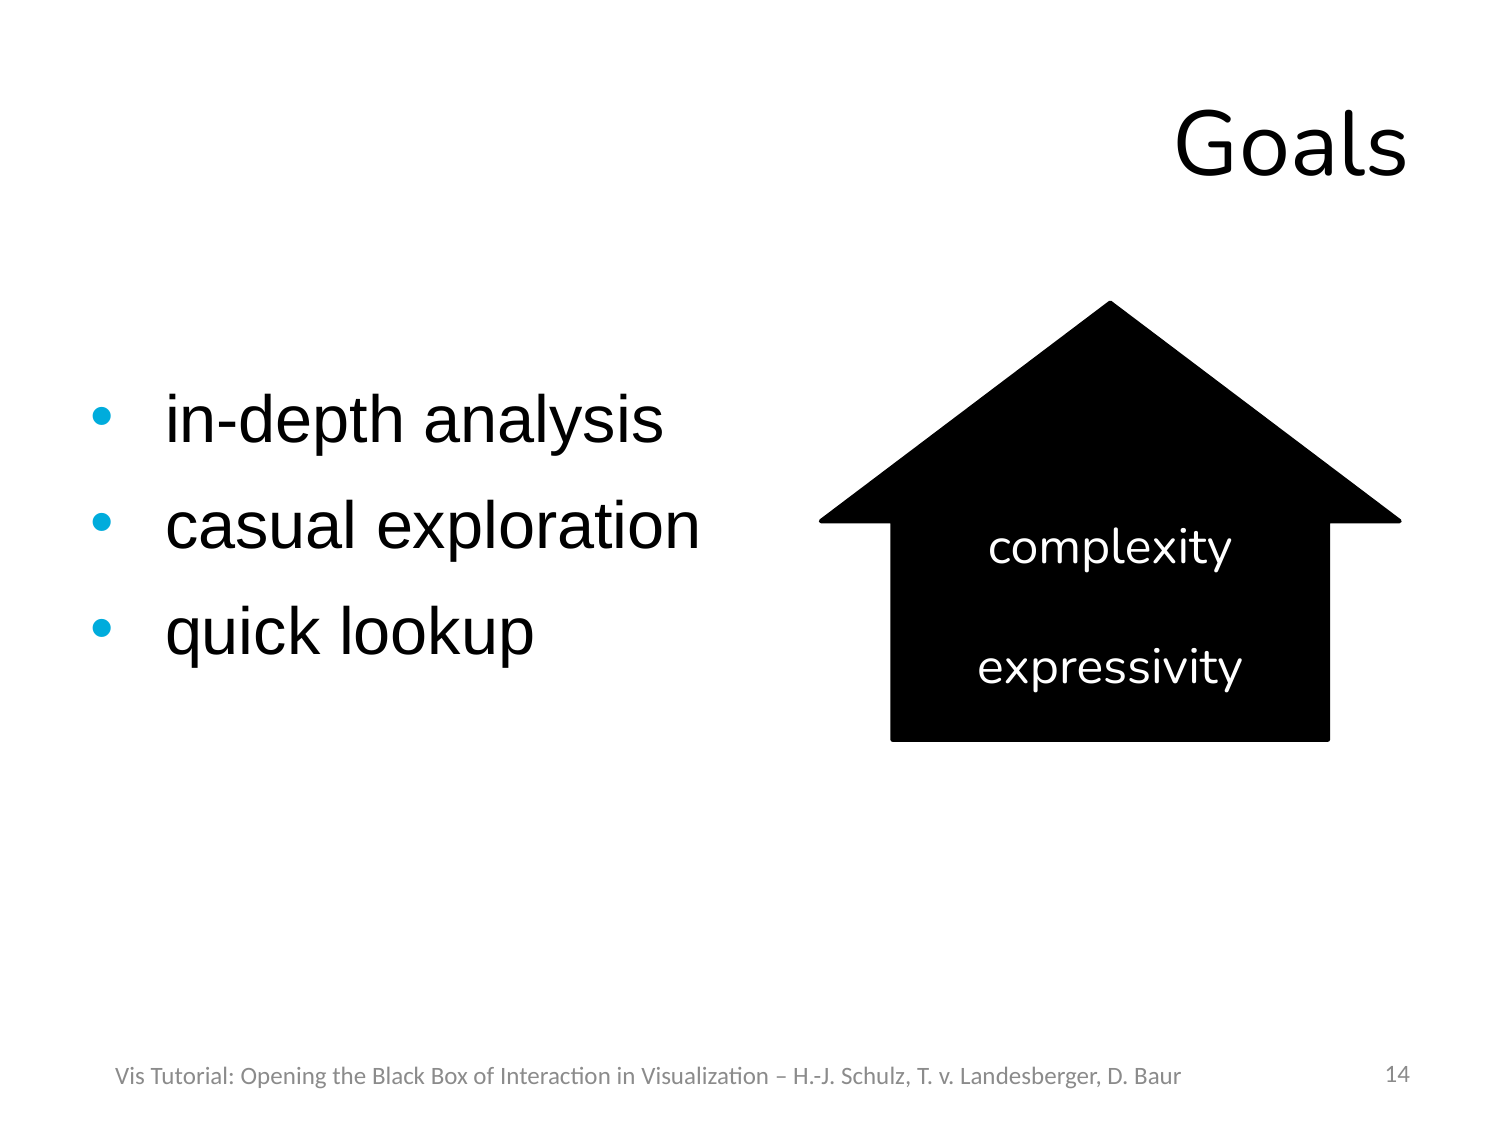

# Goals

in-depth analysis
casual exploration
quick lookup

complexity

expressivity
14
Vis Tutorial: Opening the Black Box of Interaction in Visualization – H.-J. Schulz, T. v. Landesberger, D. Baur